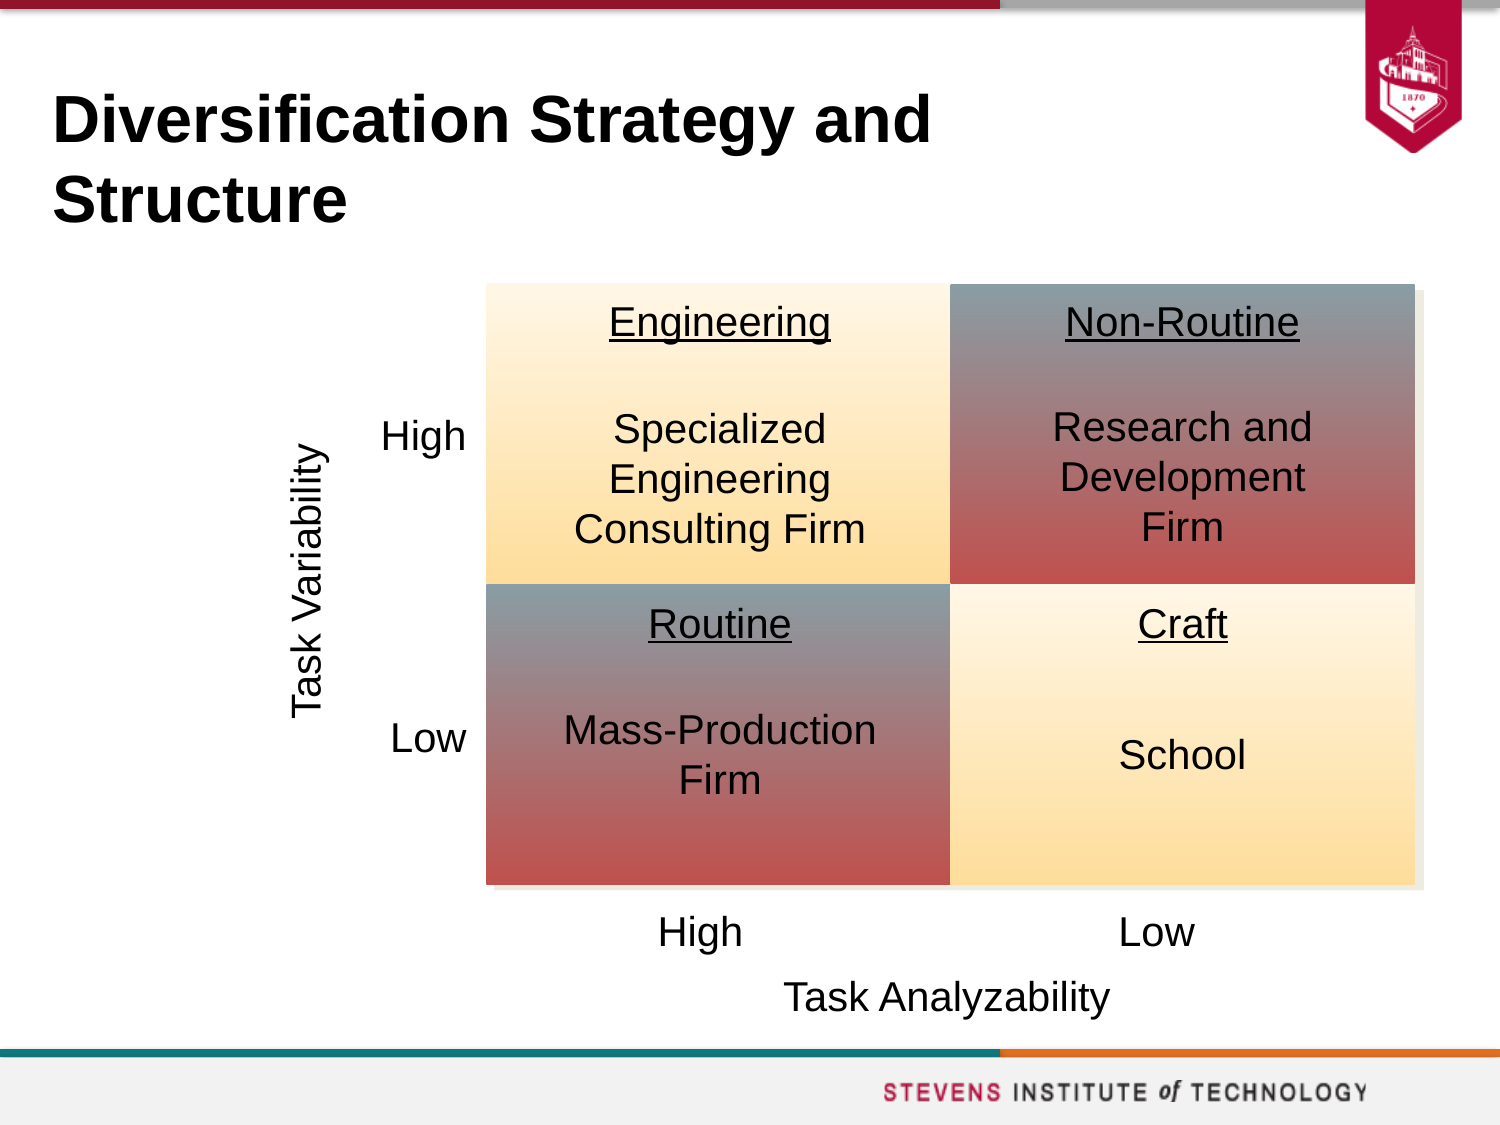

# Diversification Strategy and Structure

Engineering

Non-Routine

Research and Development Firm
Specialized Engineering Consulting Firm
High
Low
Task Variability

Routine

Craft

Mass-Production Firm
School
High
Low
Task Analyzability